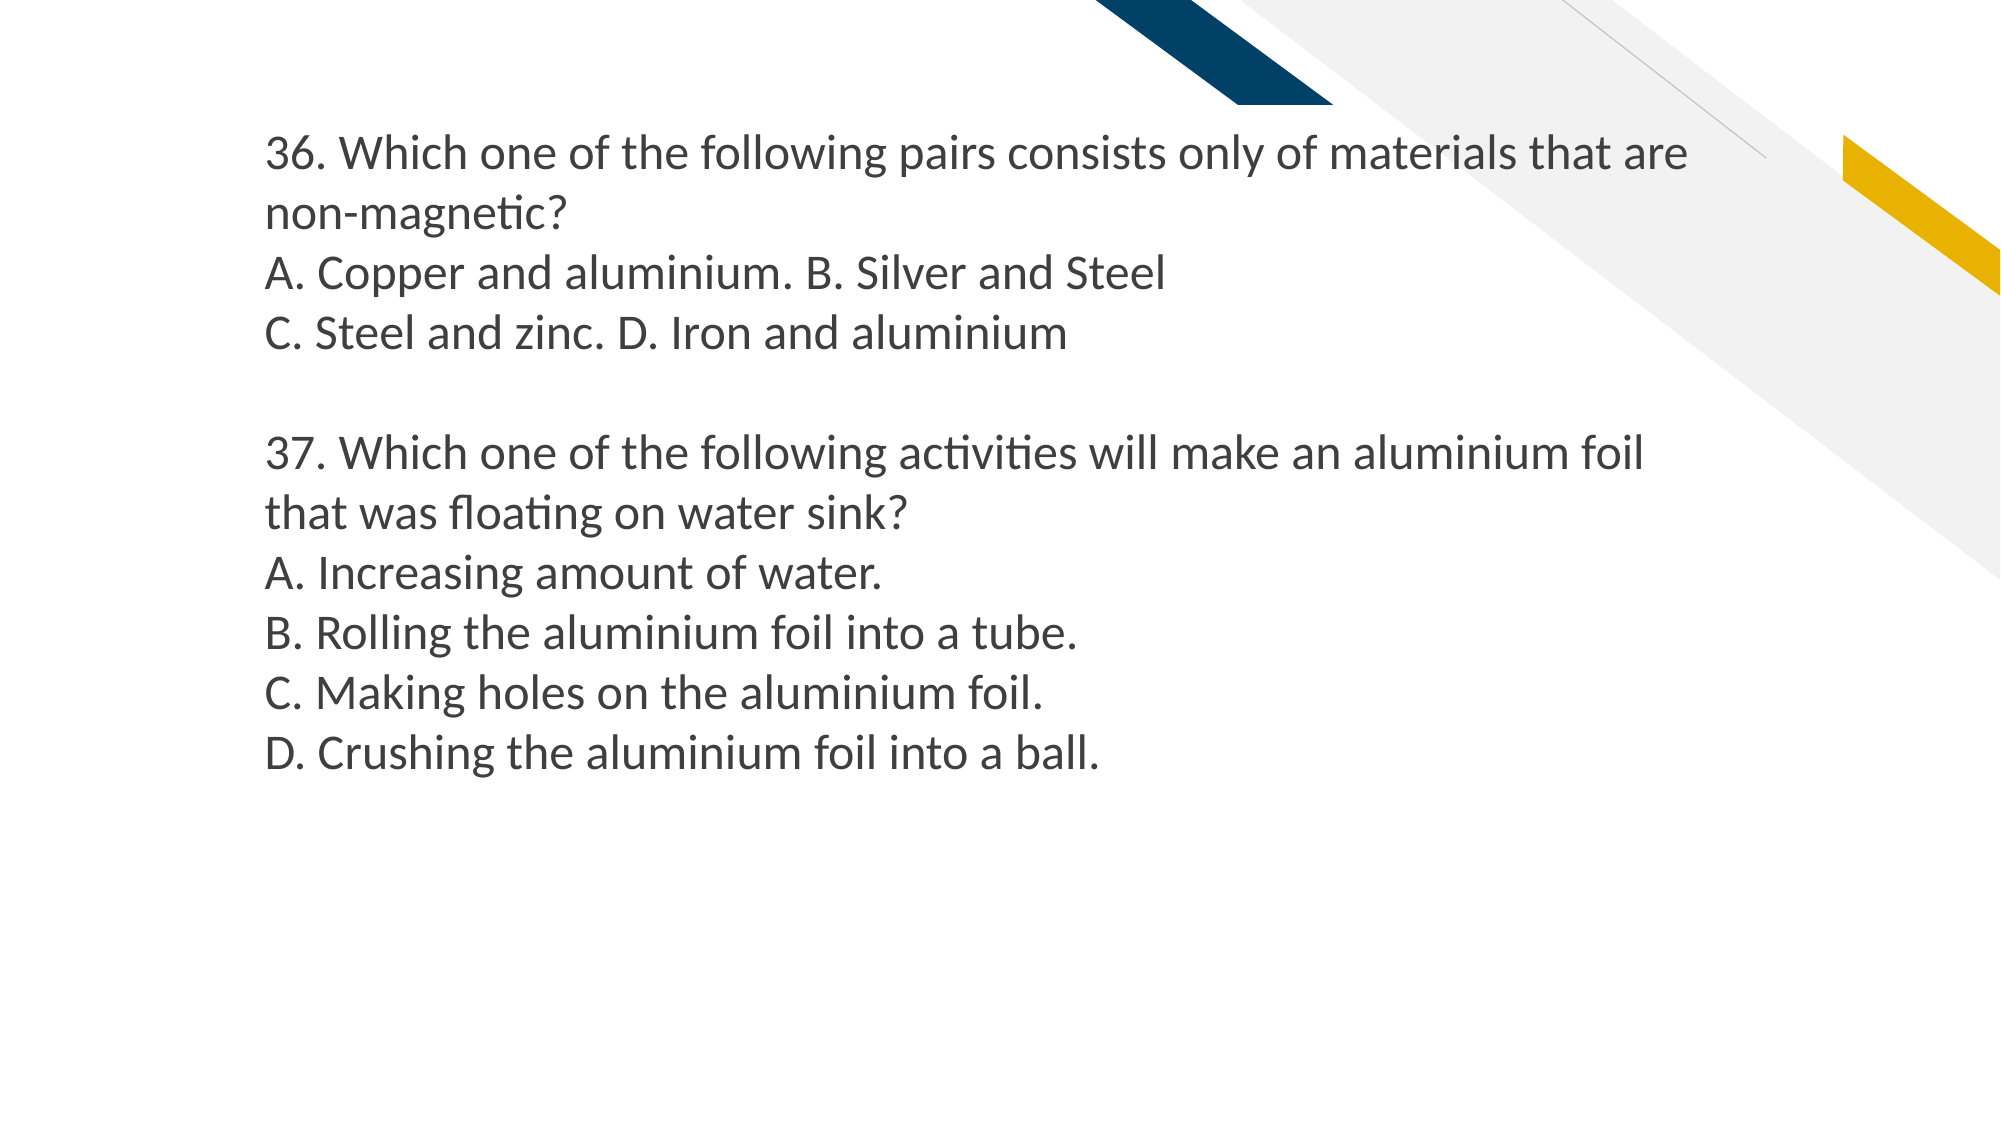

36. Which one of the following pairs consists only of materials that are non-magnetic?
A. Copper and aluminium. B. Silver and Steel
C. Steel and zinc. D. Iron and aluminium

37. Which one of the following activities will make an aluminium foil that was floating on water sink?
A. Increasing amount of water.
B. Rolling the aluminium foil into a tube.
C. Making holes on the aluminium foil.
D. Crushing the aluminium foil into a ball.